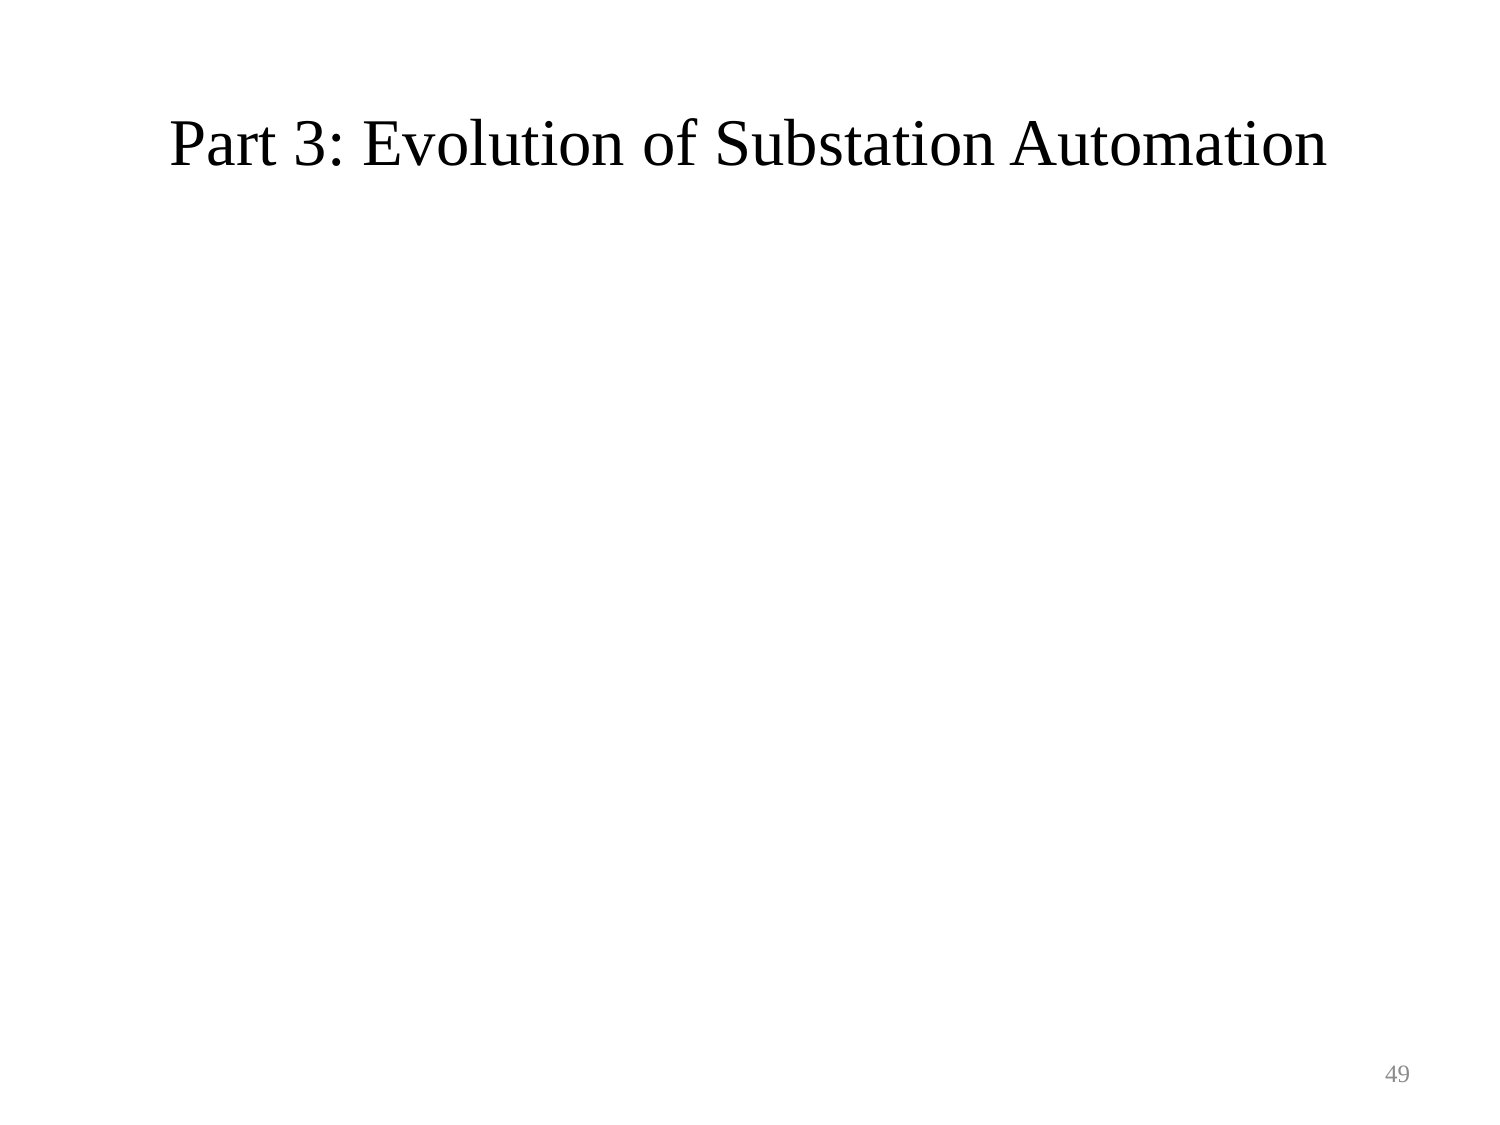

# Part 3: Evolution of Substation Automation

49